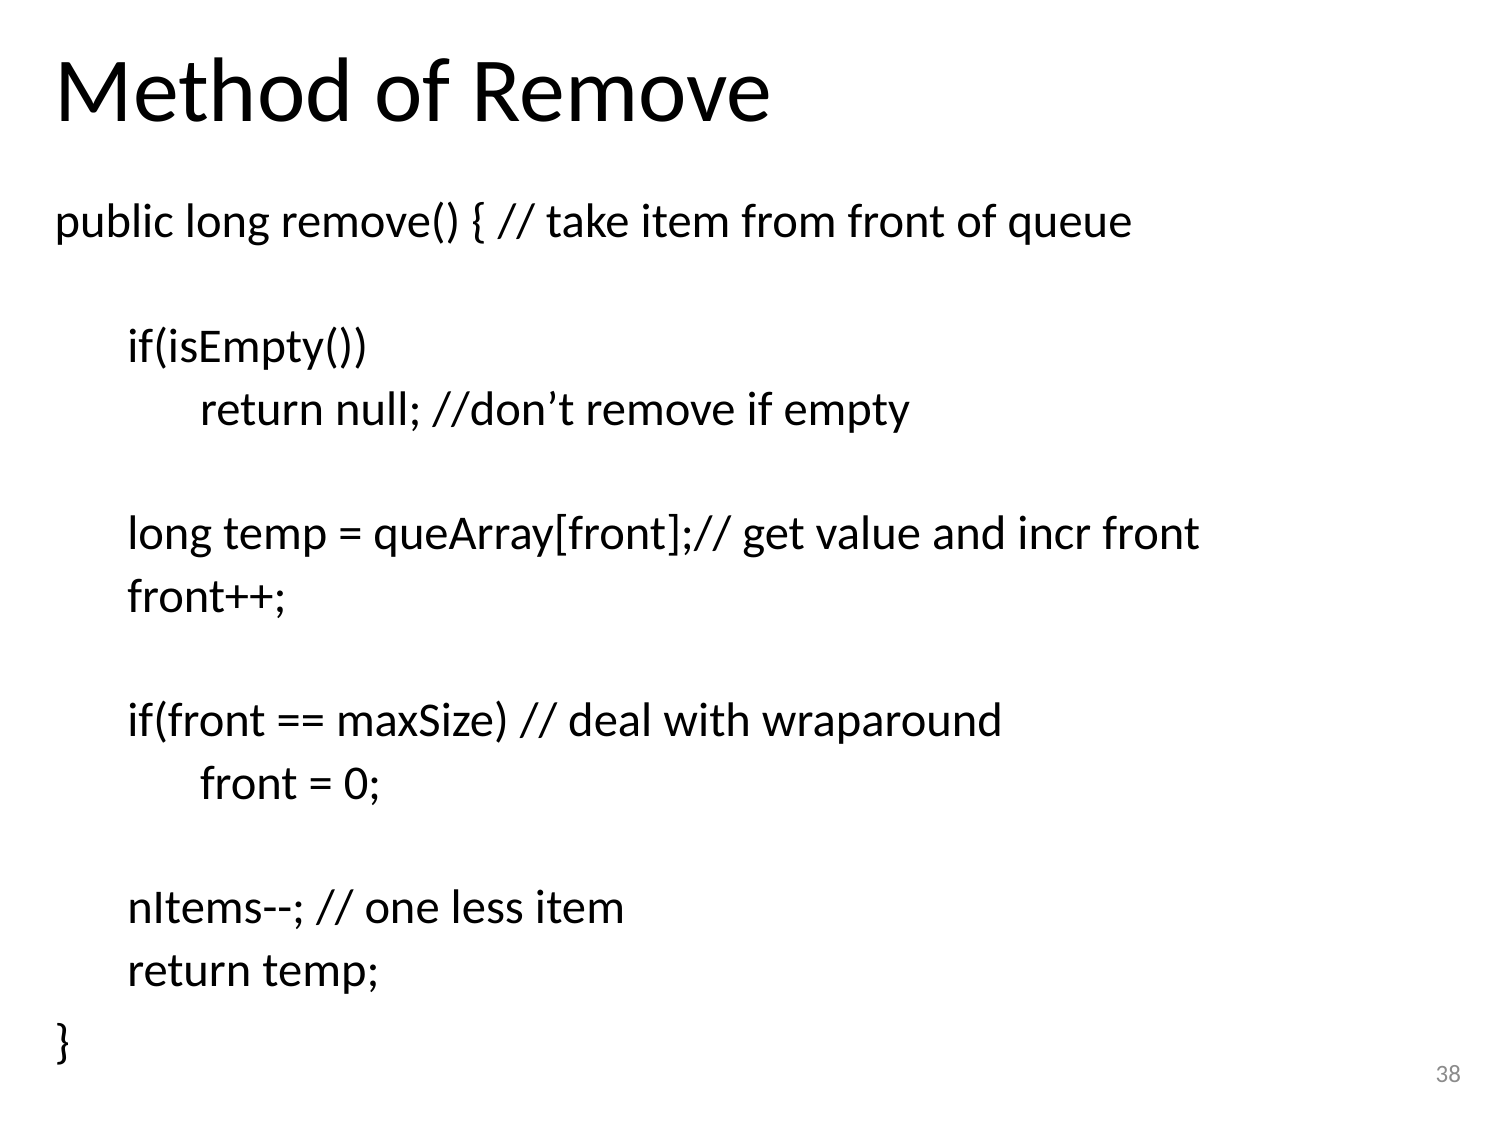

# Method of Remove
public long remove() { // take item from front of queue

if(isEmpty())
return null; //don’t remove if empty

long temp = queArray[front];// get value and incr front
front++;

if(front == maxSize) // deal with wraparound
front = 0;

nItems--; // one less item
return temp;
}

38